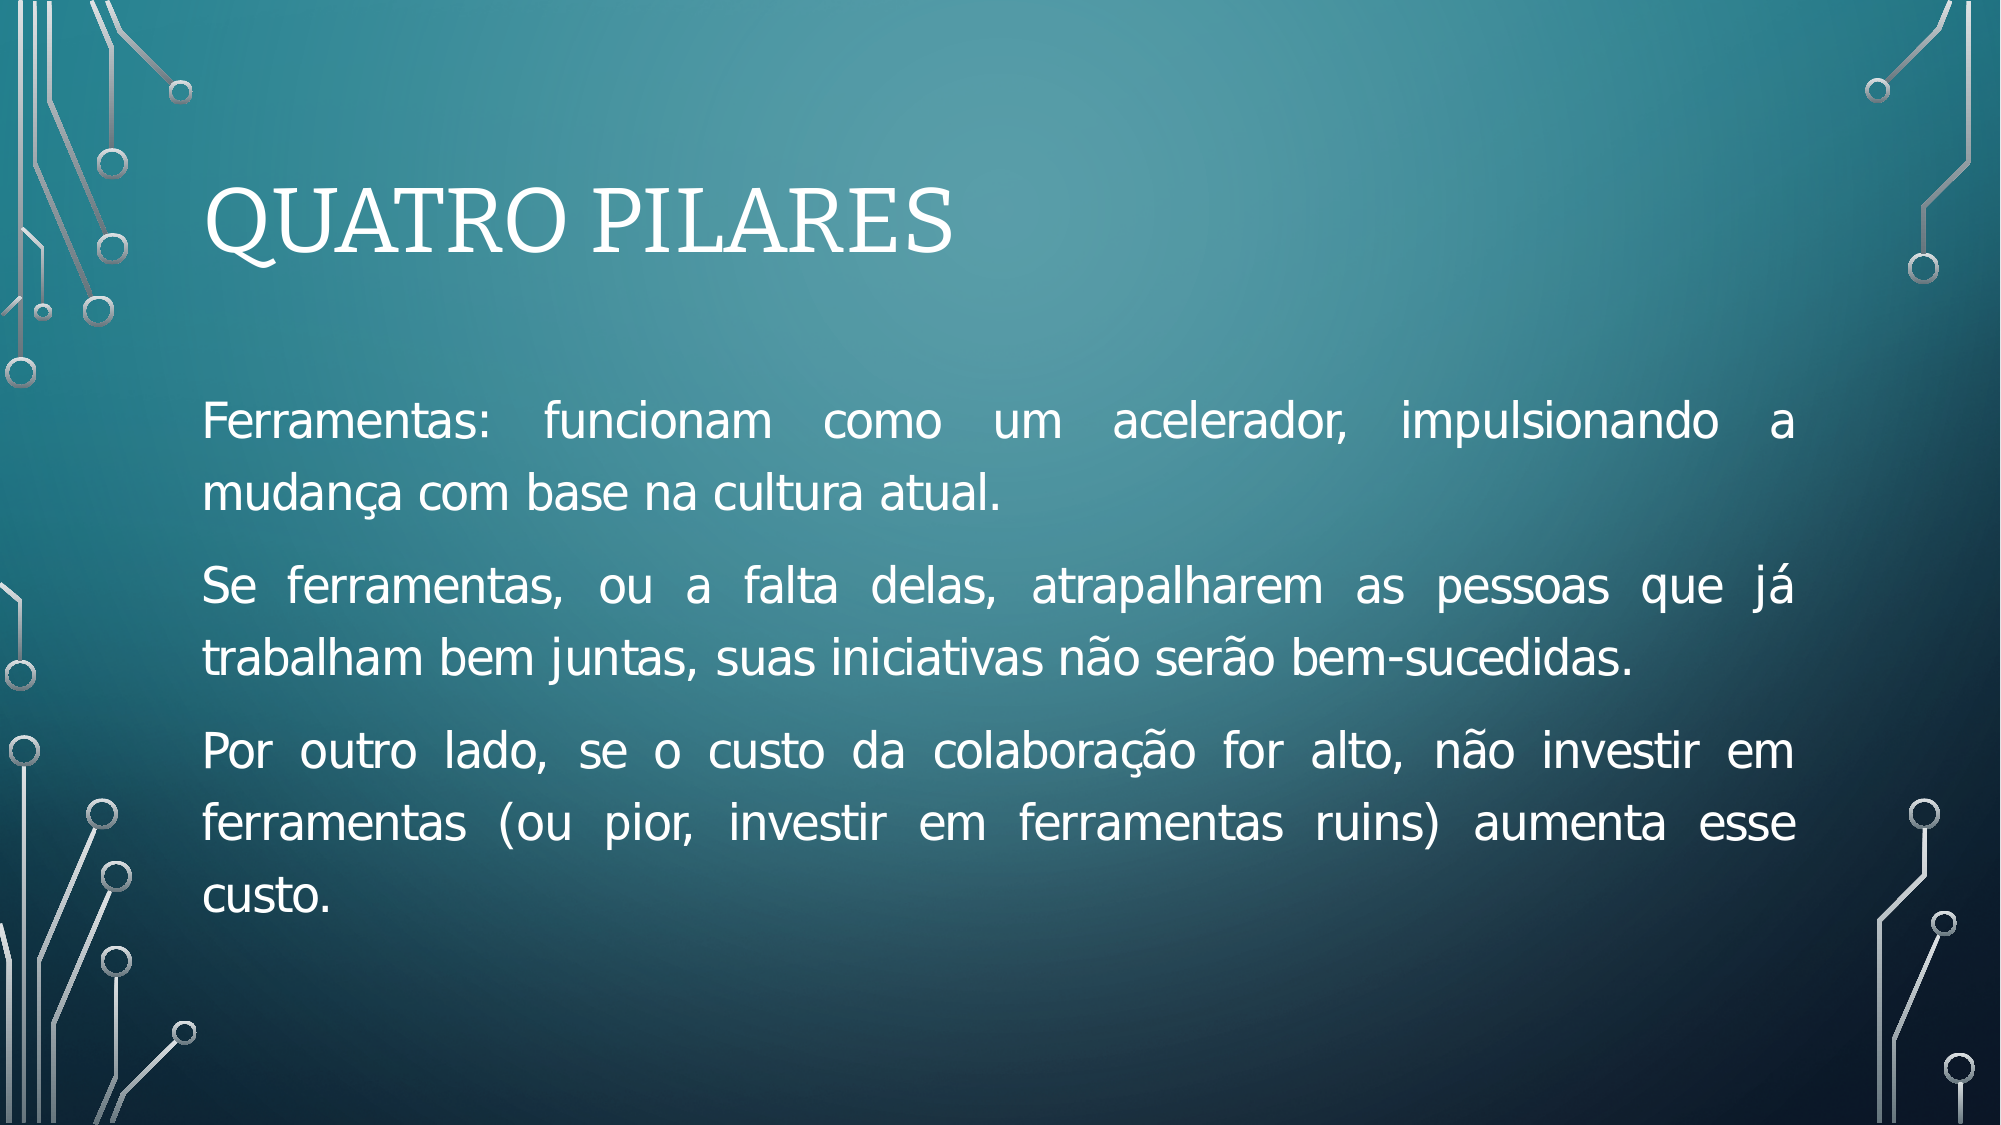

# Quatro Pilares
Ferramentas: funcionam como um acelerador, impulsionando a mudança com base na cultura atual.
Se ferramentas, ou a falta delas, atrapalharem as pessoas que já trabalham bem juntas, suas iniciativas não serão bem-sucedidas.
Por outro lado, se o custo da colaboração for alto, não investir em ferramentas (ou pior, investir em ferramentas ruins) aumenta esse custo.